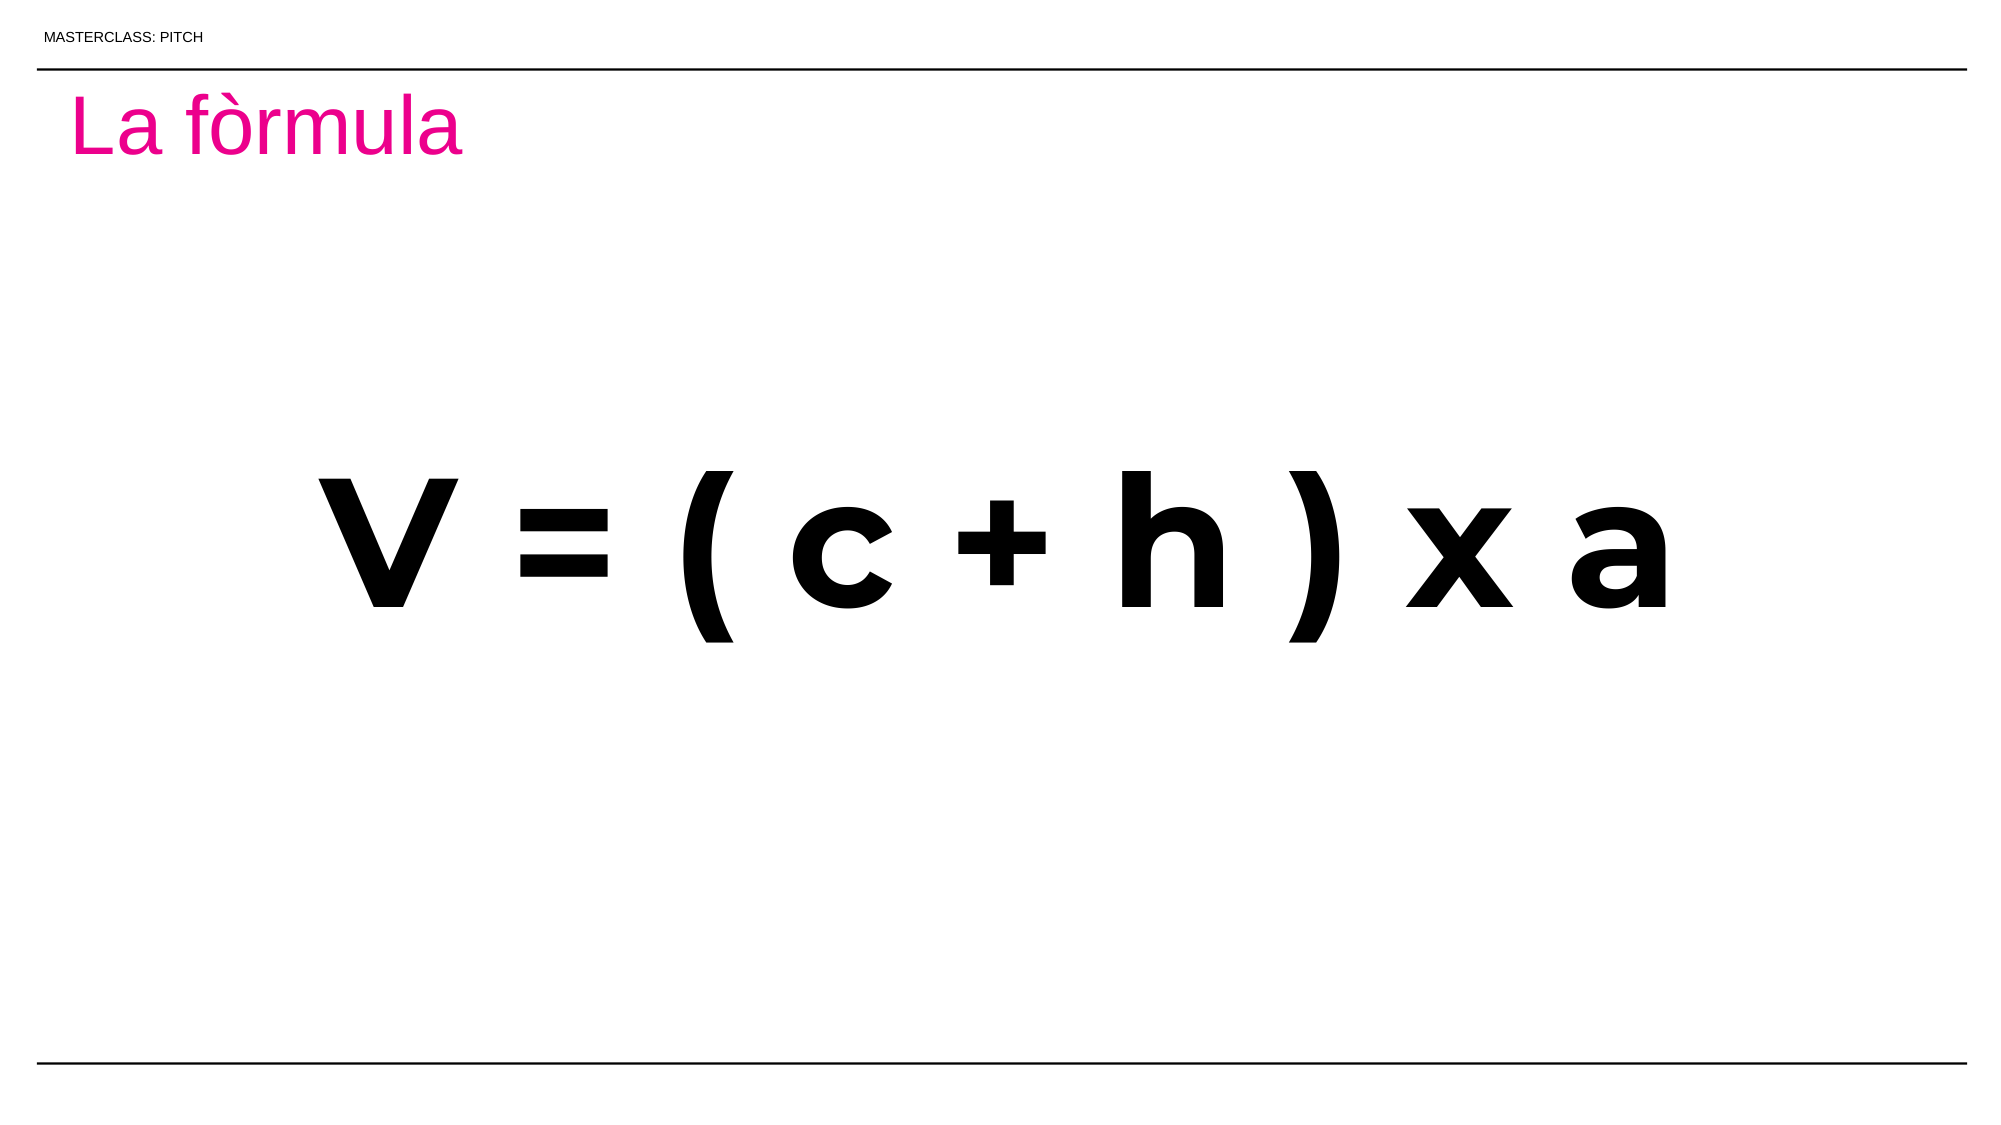

MASTERCLASS: PITCH

# La fòrmula
V = ( c + h ) x a